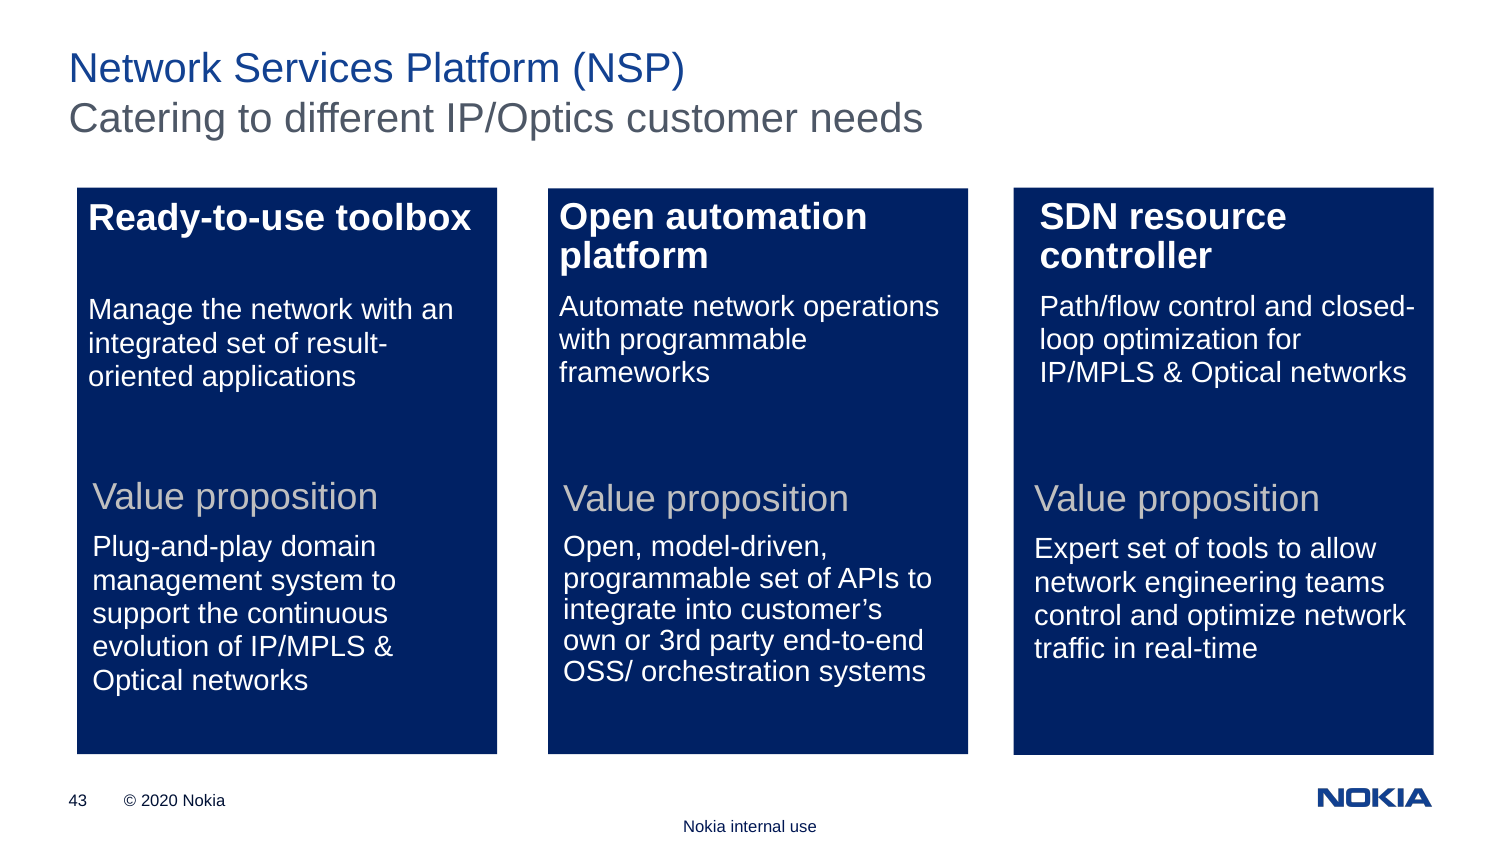

Network Services Platform (NSP)
Catering to different IP/Optics customer needs

SDN resource controller
Path/flow control and closed-loop optimization for IP/MPLS & Optical networks

Open automation platform
Automate network operations with programmable frameworks
Ready-to-use toolbox
Manage the network with an integrated set of result-oriented applications
Value proposition
Plug-and-play domain management system to support the continuous evolution of IP/MPLS & Optical networks
Value proposition
Open, model-driven, programmable set of APIs to integrate into customer’s own or 3rd party end-to-end OSS/ orchestration systems
Value proposition
Expert set of tools to allow network engineering teams control and optimize network traffic in real-time